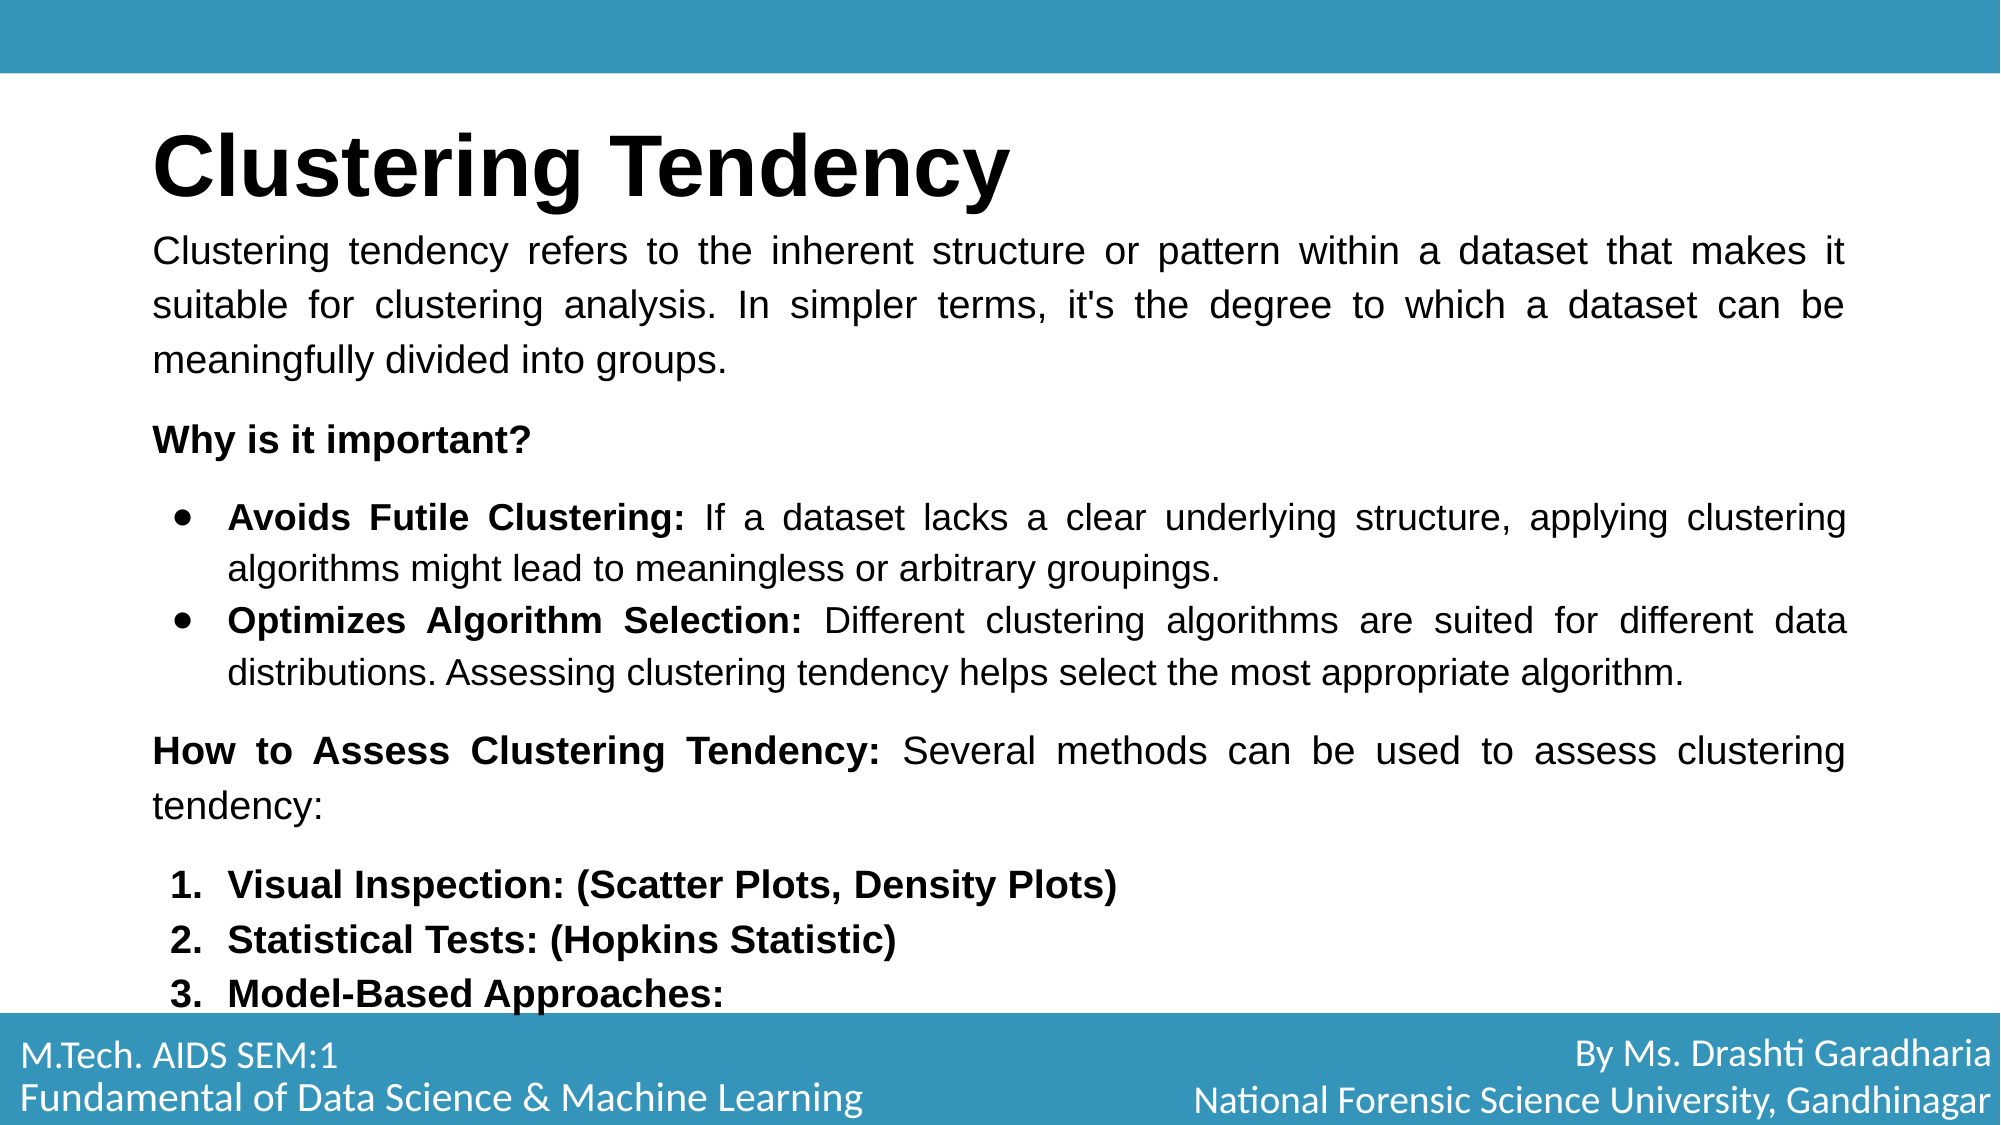

# Clustering Tendency
Clustering tendency refers to the inherent structure or pattern within a dataset that makes it suitable for clustering analysis. In simpler terms, it's the degree to which a dataset can be meaningfully divided into groups.
Why is it important?
Avoids Futile Clustering: If a dataset lacks a clear underlying structure, applying clustering algorithms might lead to meaningless or arbitrary groupings.
Optimizes Algorithm Selection: Different clustering algorithms are suited for different data distributions. Assessing clustering tendency helps select the most appropriate algorithm.
How to Assess Clustering Tendency: Several methods can be used to assess clustering tendency:
Visual Inspection: (Scatter Plots, Density Plots)
Statistical Tests: (Hopkins Statistic)
Model-Based Approaches: